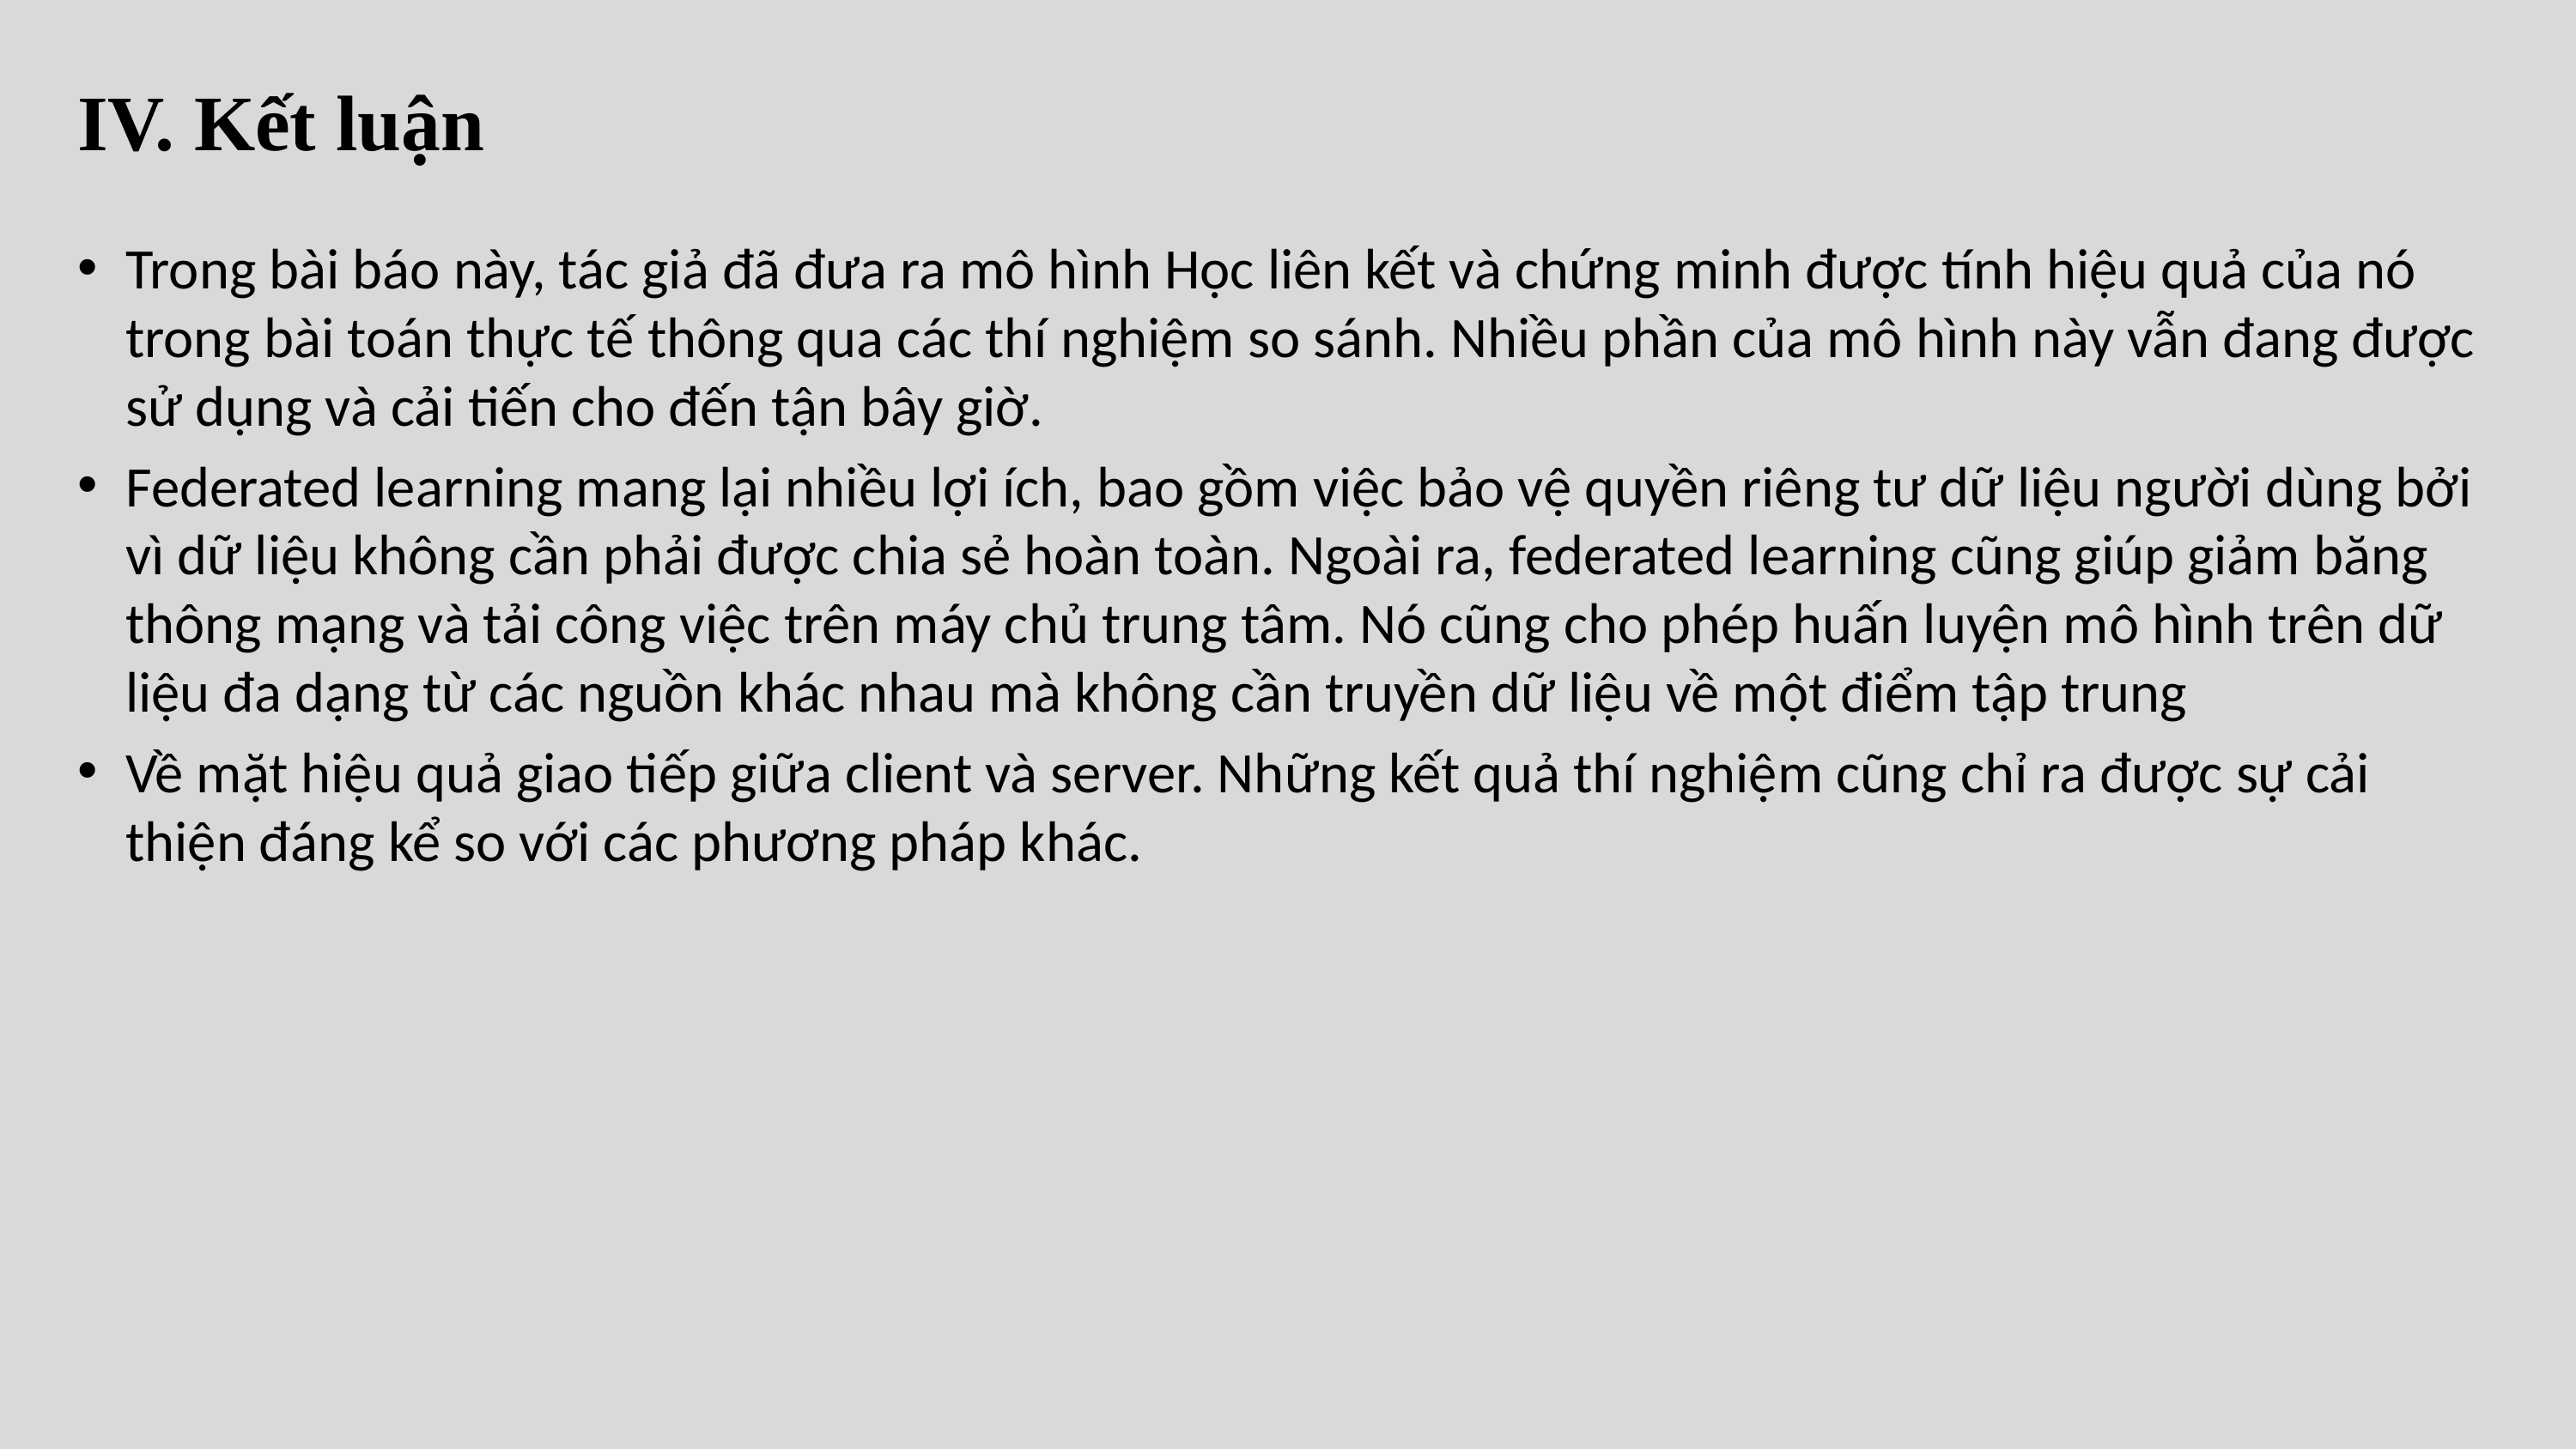

# IV. Kết luận
Trong bài báo này, tác giả đã đưa ra mô hình Học liên kết và chứng minh được tính hiệu quả của nó trong bài toán thực tế thông qua các thí nghiệm so sánh. Nhiều phần của mô hình này vẫn đang được sử dụng và cải tiến cho đến tận bây giờ.
Federated learning mang lại nhiều lợi ích, bao gồm việc bảo vệ quyền riêng tư dữ liệu người dùng bởi vì dữ liệu không cần phải được chia sẻ hoàn toàn. Ngoài ra, federated learning cũng giúp giảm băng thông mạng và tải công việc trên máy chủ trung tâm. Nó cũng cho phép huấn luyện mô hình trên dữ liệu đa dạng từ các nguồn khác nhau mà không cần truyền dữ liệu về một điểm tập trung
Về mặt hiệu quả giao tiếp giữa client và server. Những kết quả thí nghiệm cũng chỉ ra được sự cải thiện đáng kể so với các phương pháp khác.